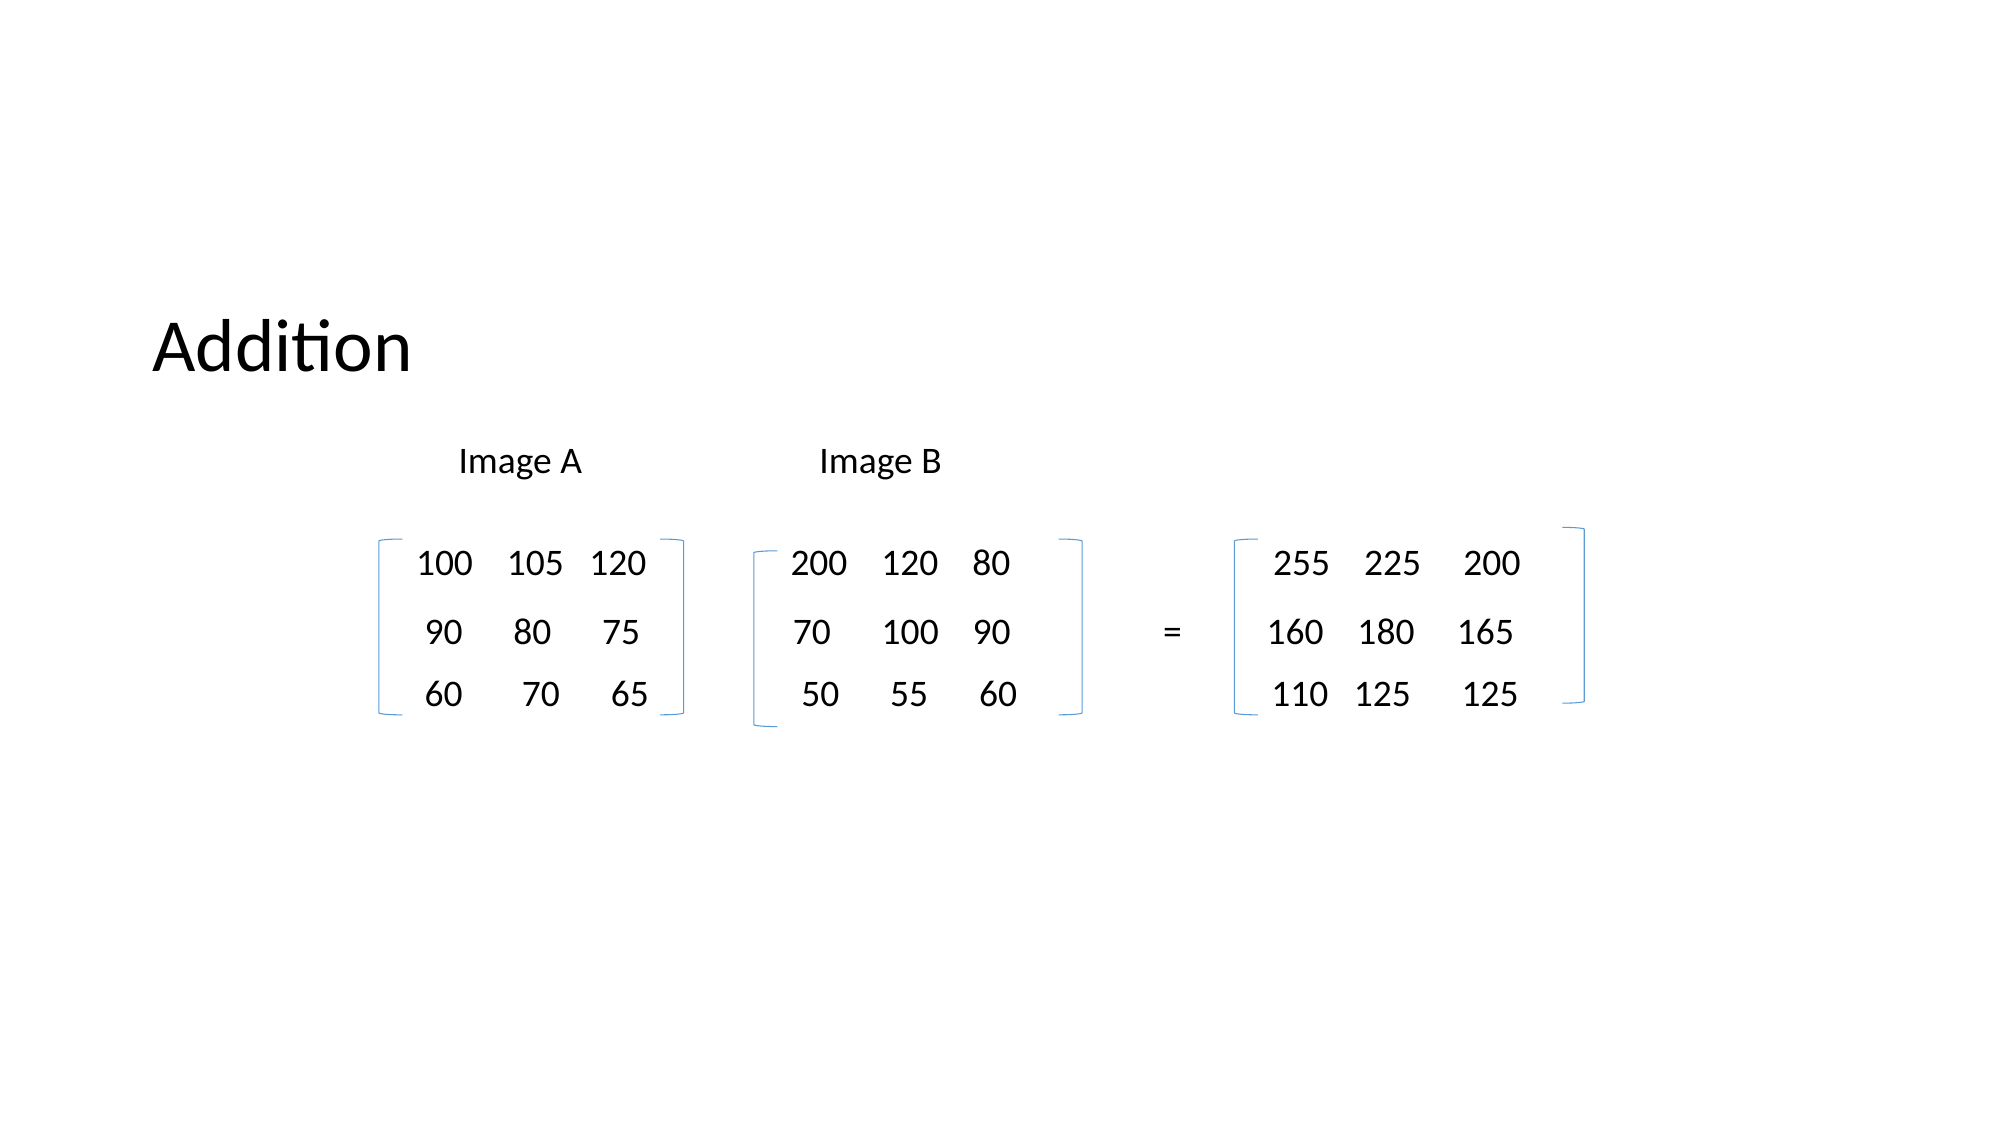

#
Addition
                          Image A                            Image B
                100    105   120                 200    120    80                               255    225     200
                                90      80      75                  70      100    90                  =          160    180     165
                                60       70      65                  50      55      60                              110   125      125